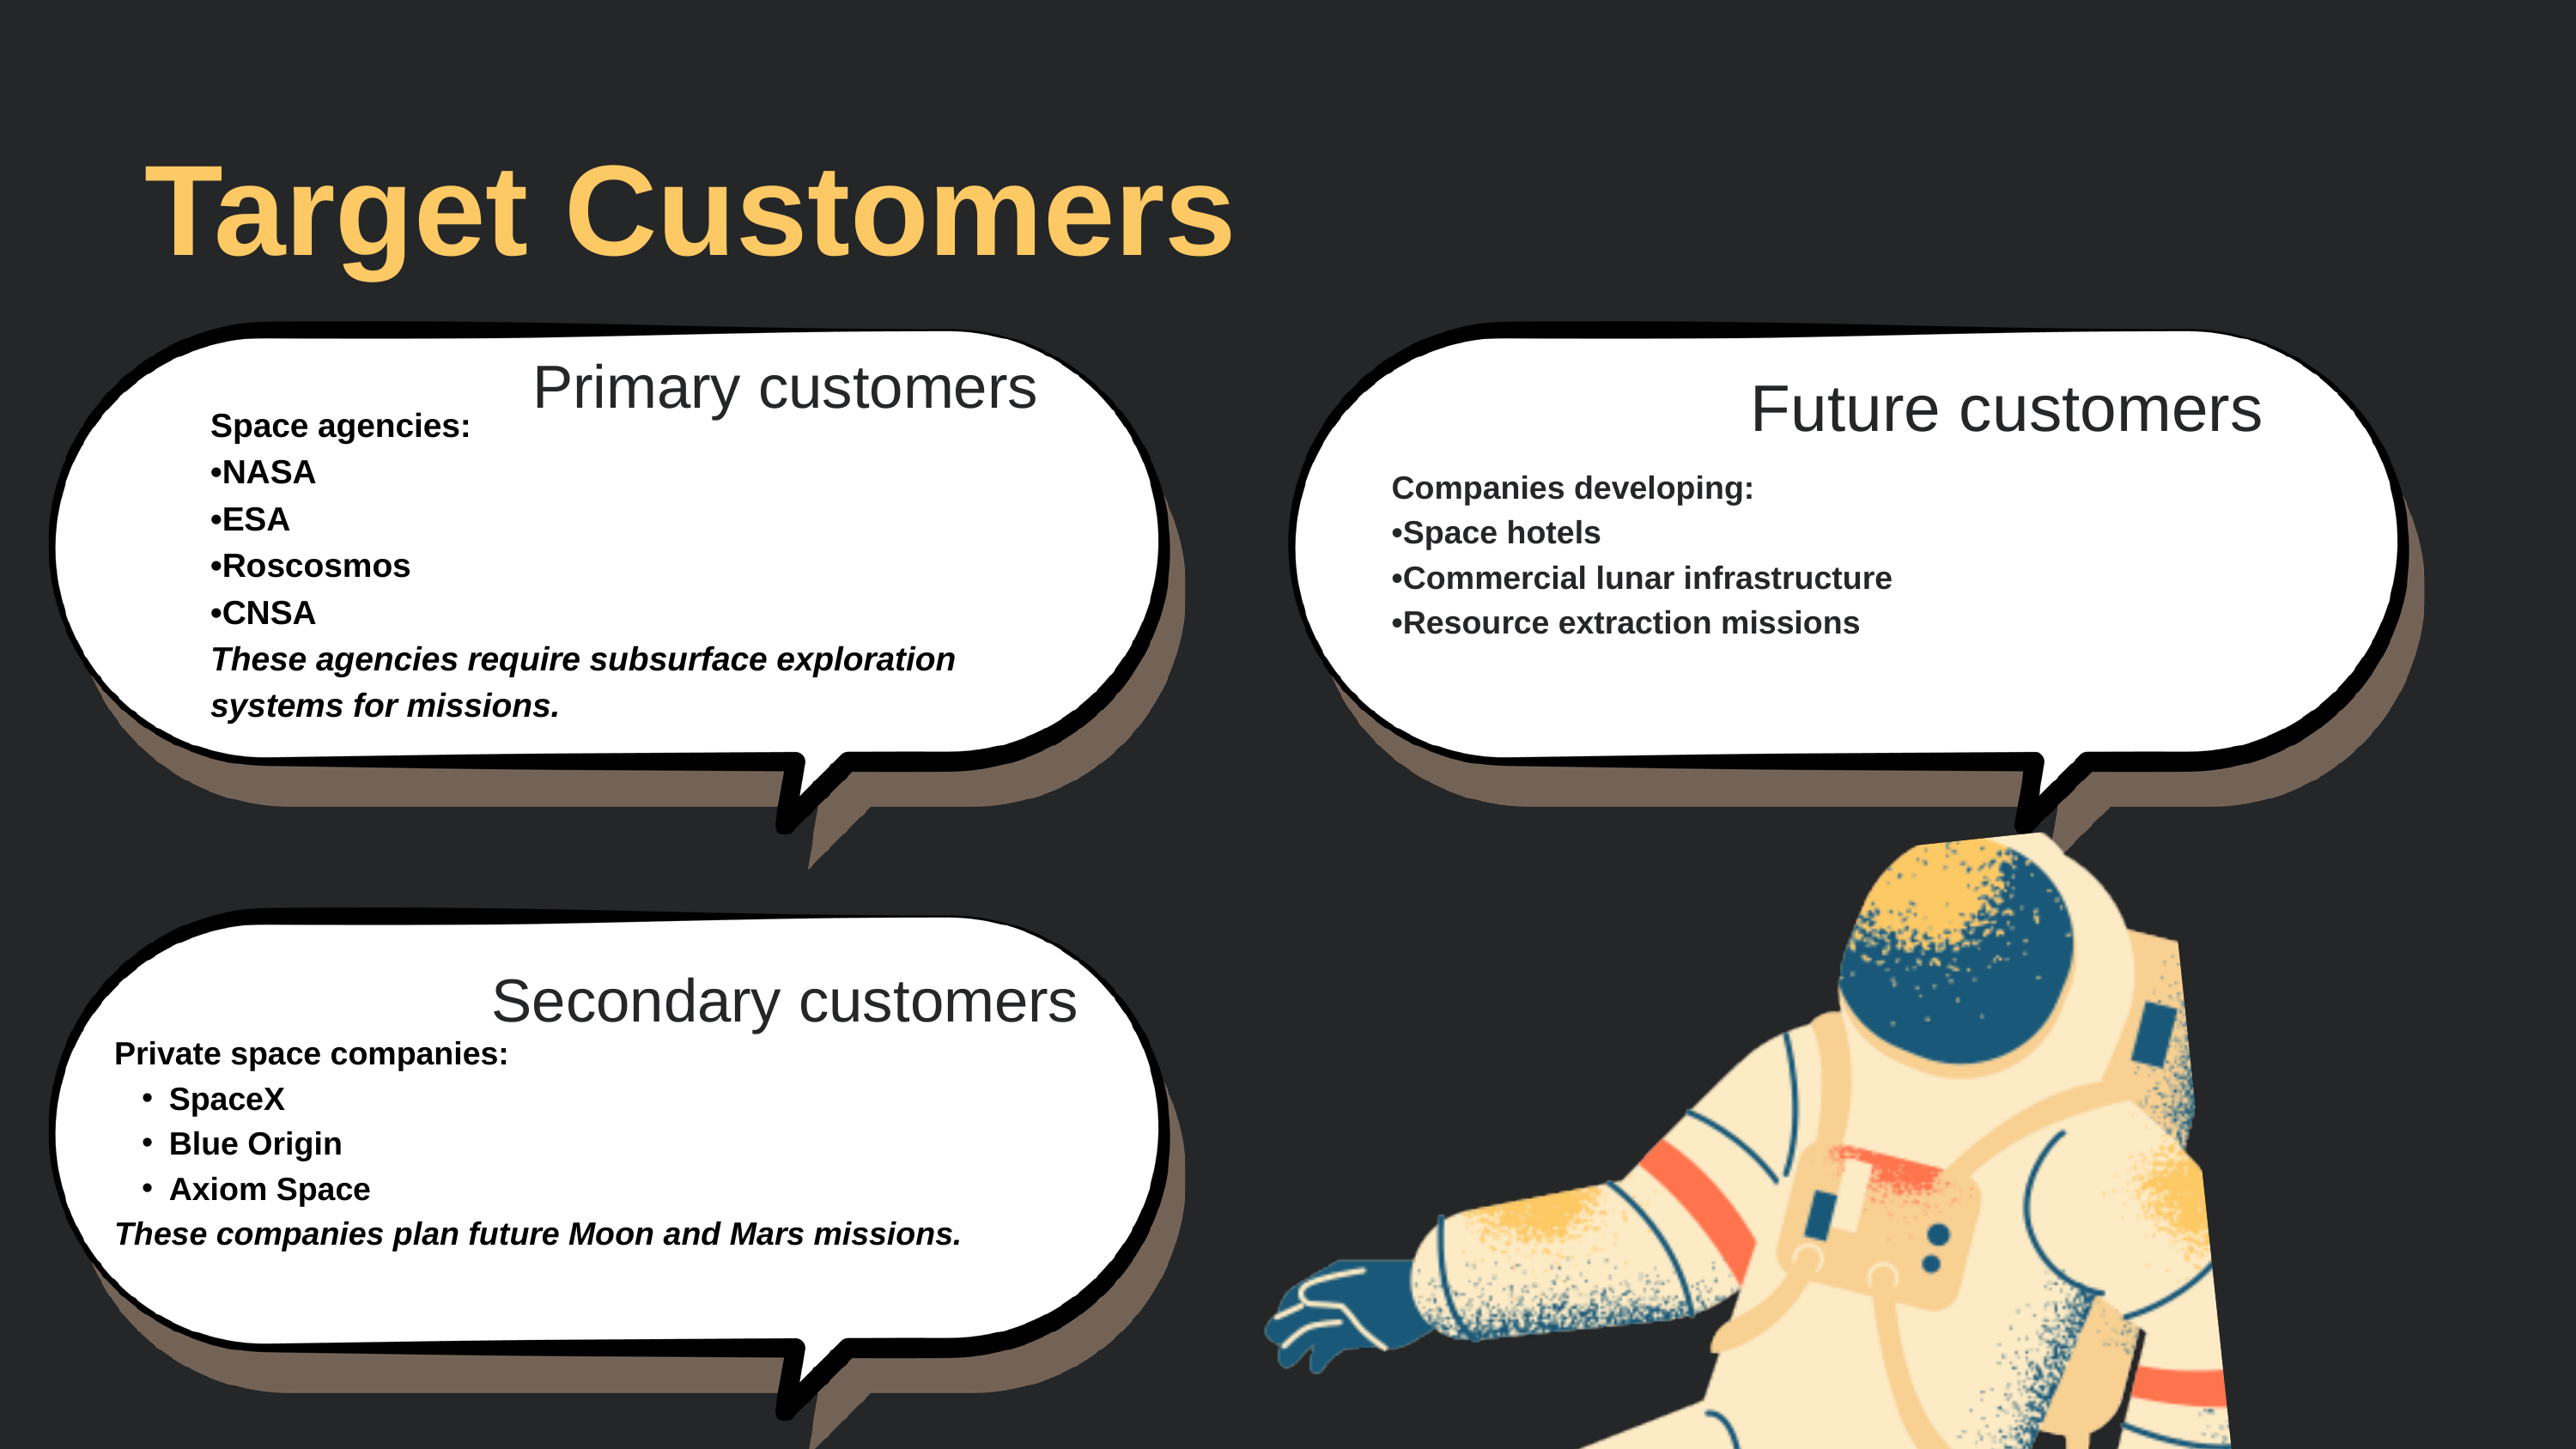

Target Customers

Primary customers
Future customers
Space agencies:
•NASA
•ESA
•Roscosmos
•CNSA
These agencies require subsurface exploration systems for missions.
Companies developing:
•Space hotels
•Commercial lunar infrastructure
•Resource extraction missions

Secondary customers
Private space companies:
SpaceX
Blue Origin
Axiom Space
These companies plan future Moon and Mars missions.